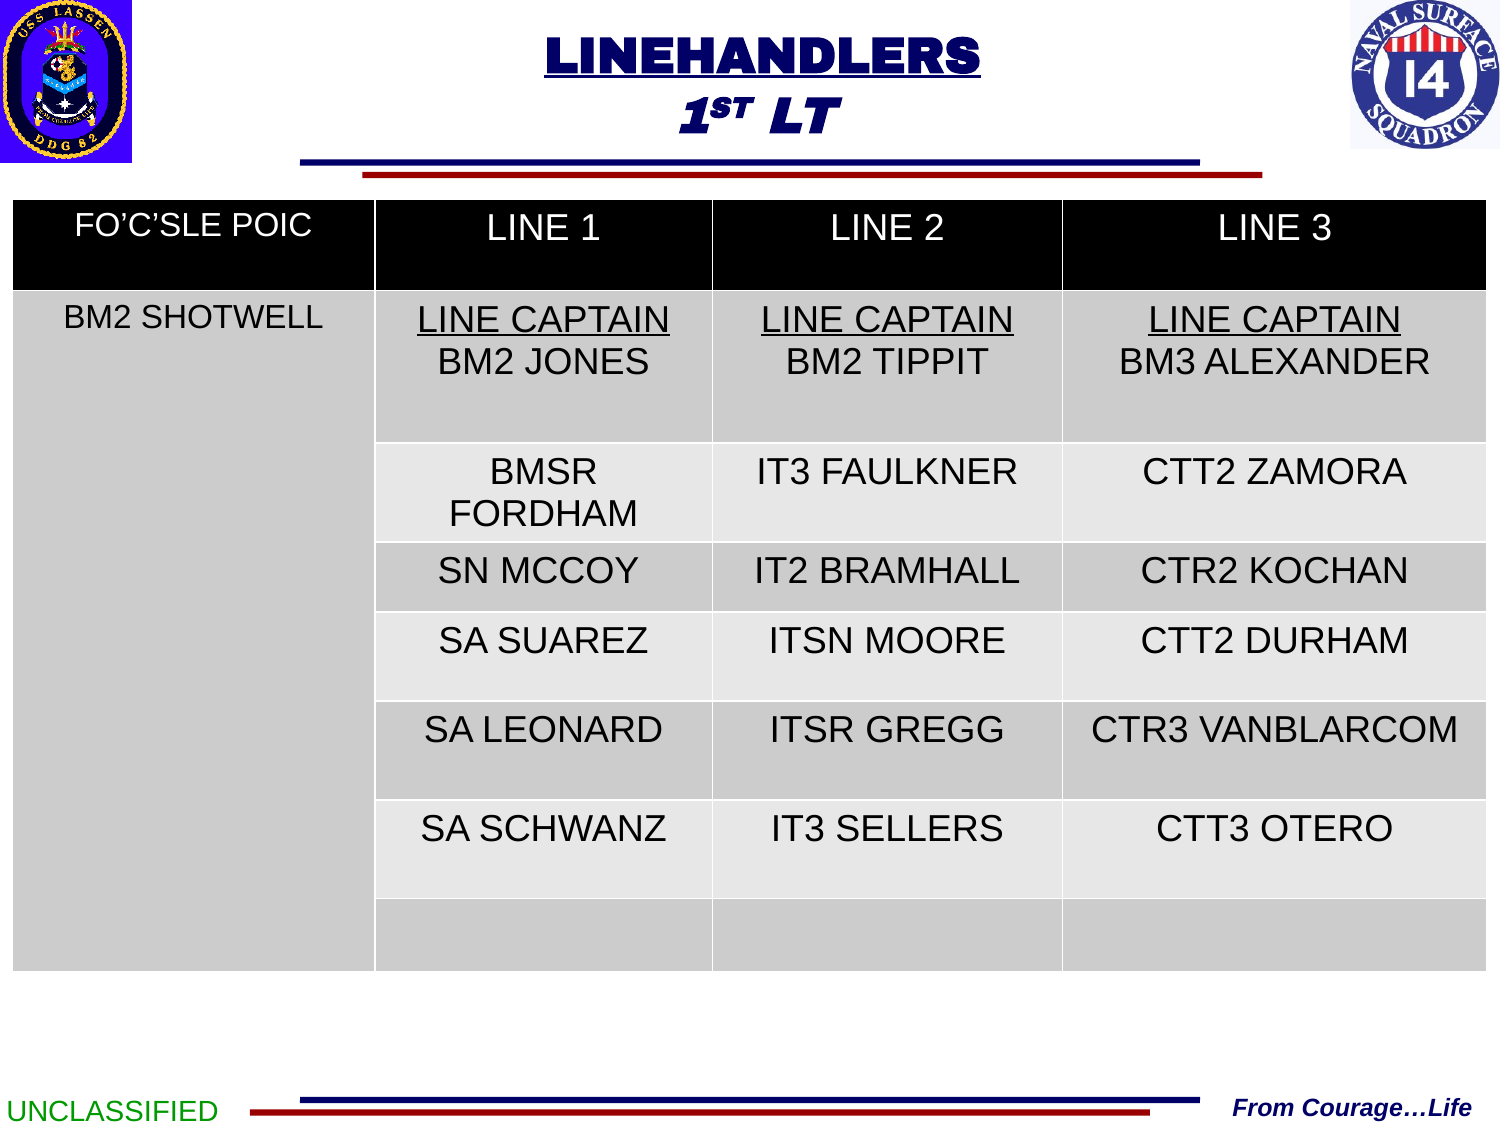

LINEHANDLERS
1ST LT
| FO’C’SLE POIC | LINE 1 | LINE 2 | LINE 3 |
| --- | --- | --- | --- |
| BM2 SHOTWELL | LINE CAPTAIN BM2 JONES | LINE CAPTAIN BM2 TIPPIT | LINE CAPTAIN BM3 ALEXANDER |
|  | BMSR FORDHAM | IT3 FAULKNER | CTT2 ZAMORA |
|  | SN MCCOY | IT2 BRAMHALL | CTR2 KOCHAN |
|  | SA SUAREZ | ITSN MOORE | CTT2 DURHAM |
|  | SA LEONARD | ITSR GREGG | CTR3 VANBLARCOM |
|  | SA SCHWANZ | IT3 SELLERS | CTT3 OTERO |
|  |  |  |  |

UNCLASSIFIED

From Courage…Life